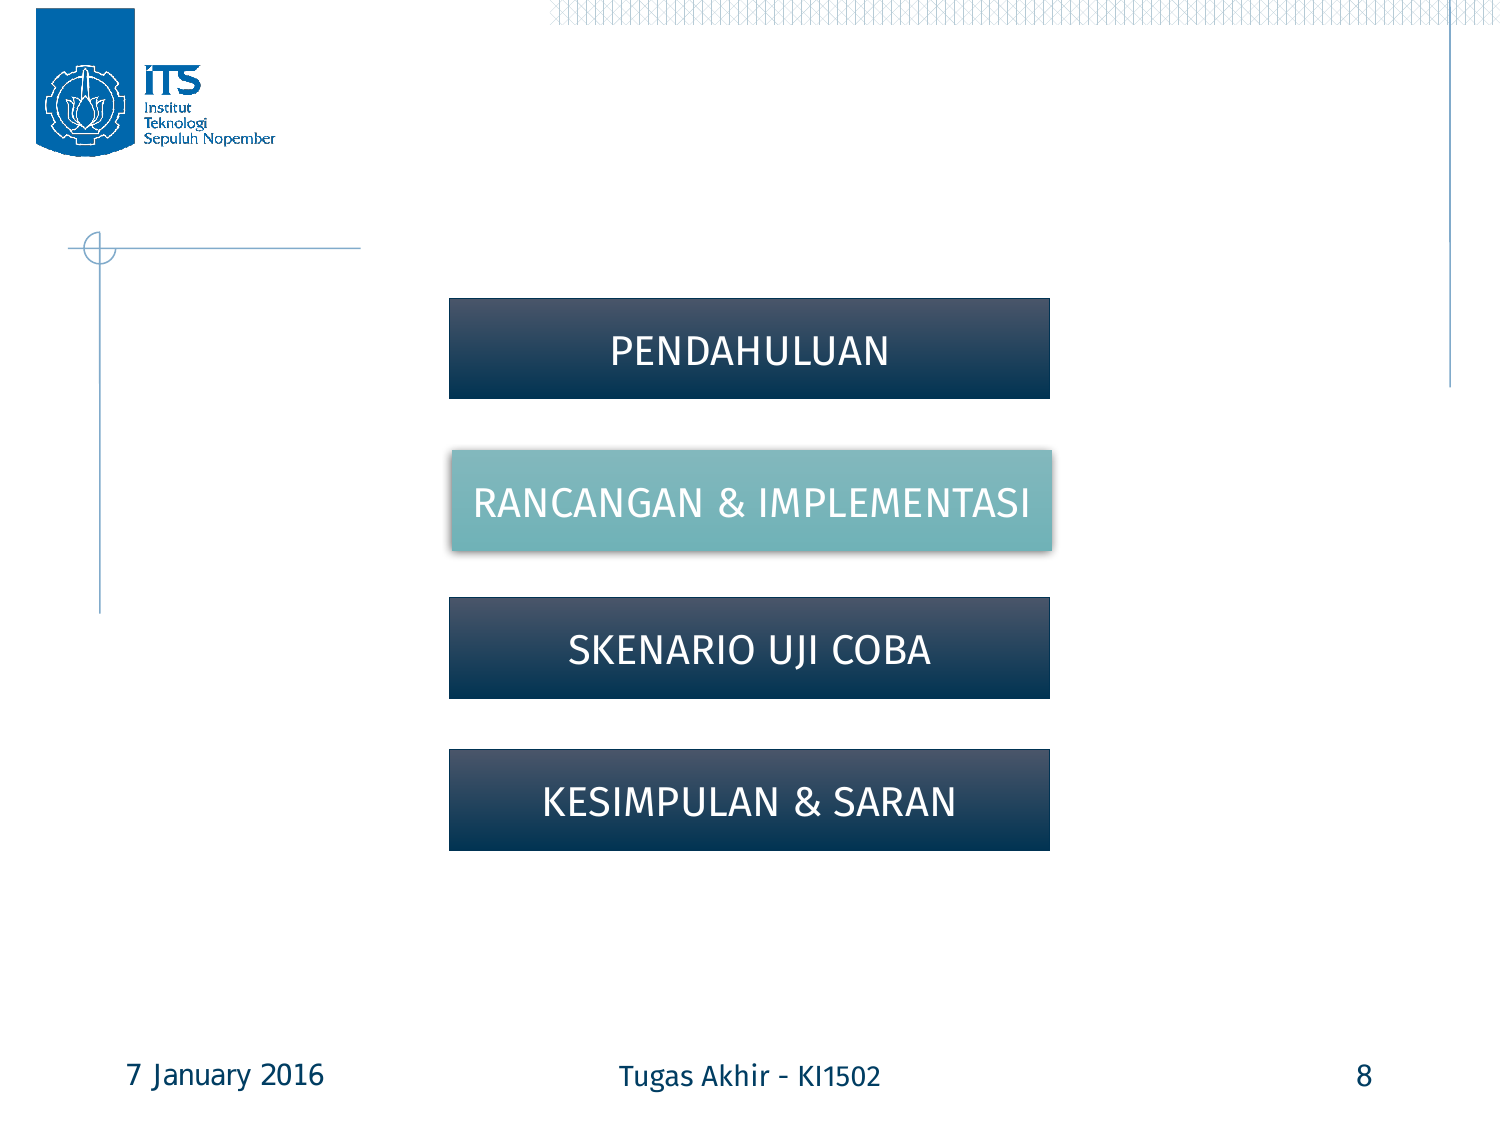

PENDAHULUAN
RANCANGAN & IMPLEMENTASI
SKENARIO UJI COBA
KESIMPULAN & SARAN
7 January 2016
Tugas Akhir - KI1502
8